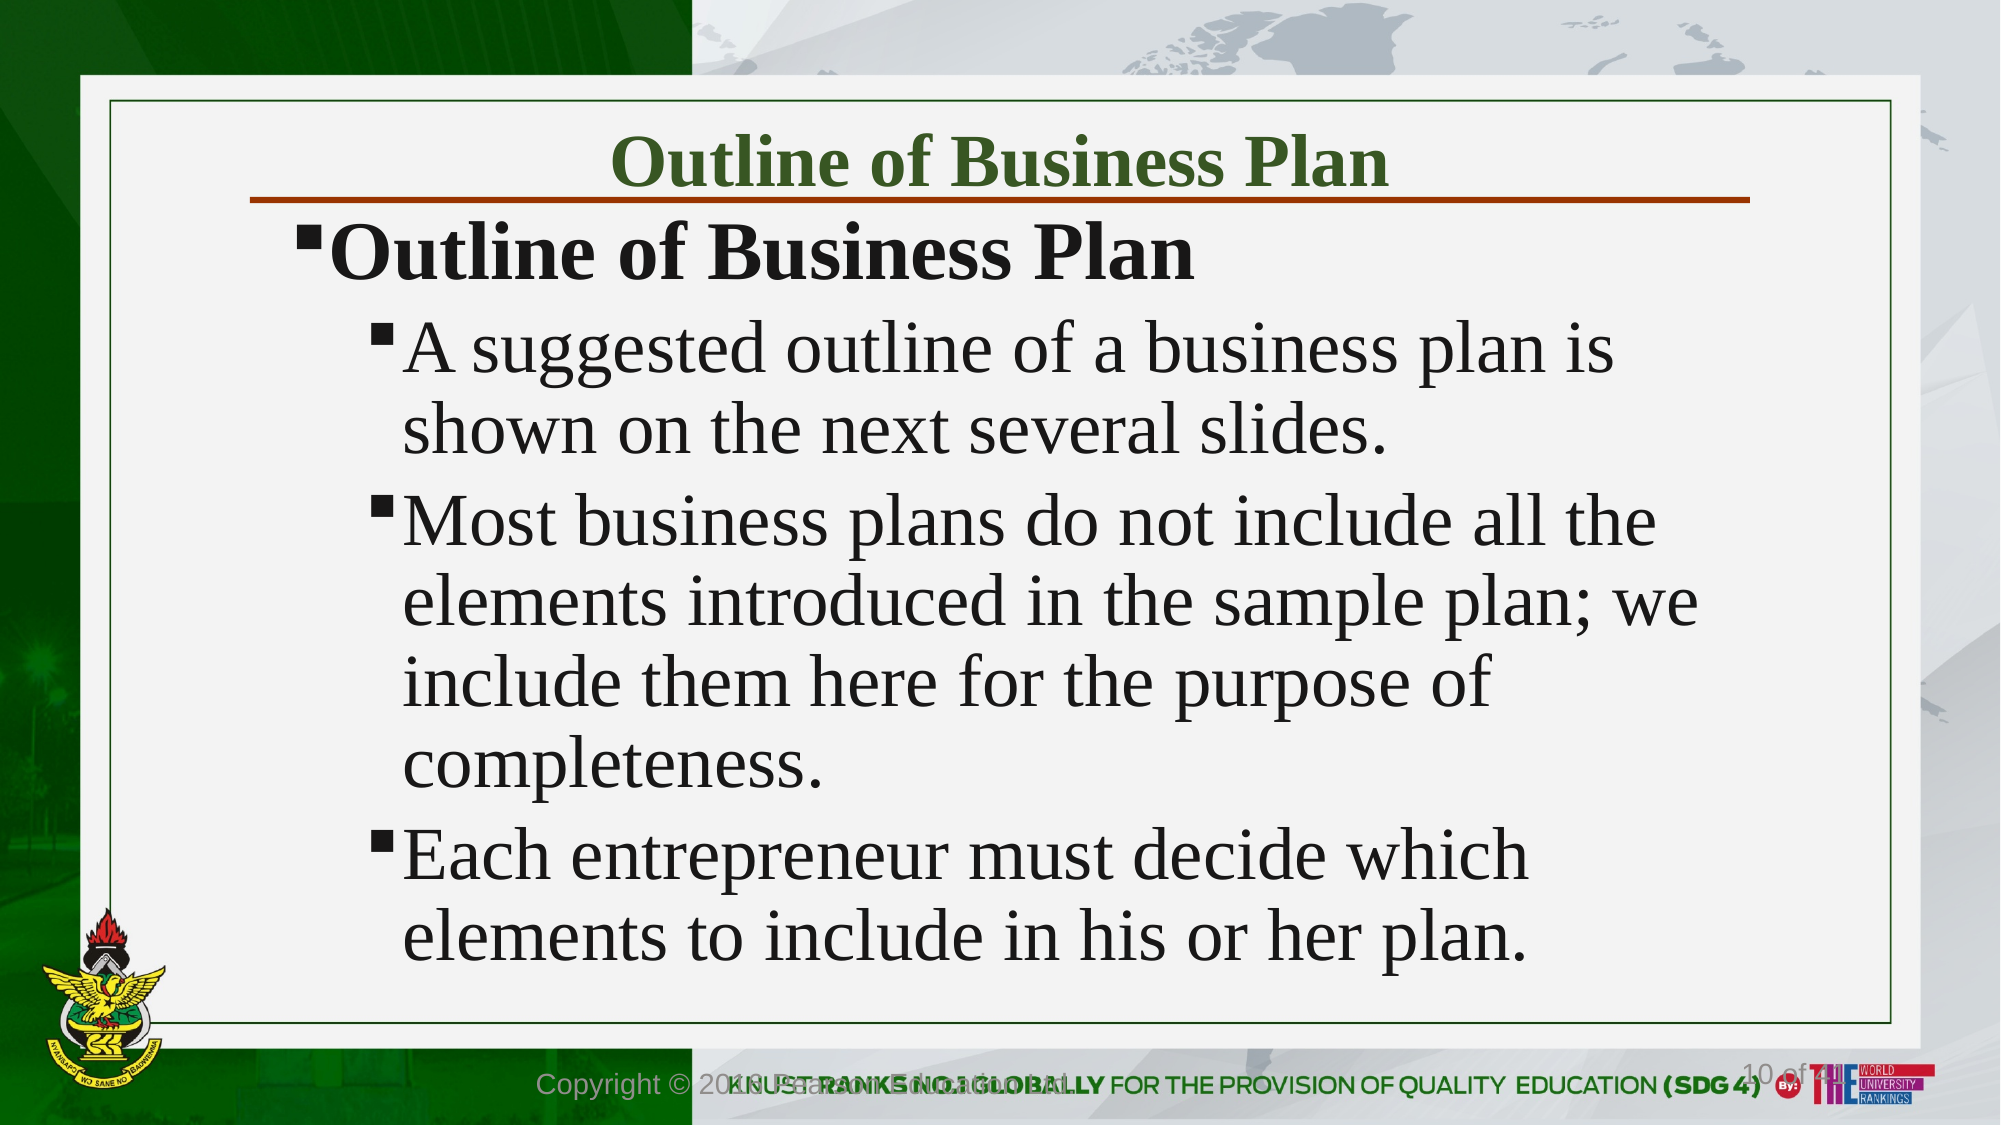

# Outline of Business Plan

Outline of Business Plan
A suggested outline of a business plan is shown on the next several slides.
Most business plans do not include all the elements introduced in the sample plan; we include them here for the purpose of completeness.
Each entrepreneur must decide which elements to include in his or her plan.
10 of 41
Copyright © 2016 Pearson Education Ltd.